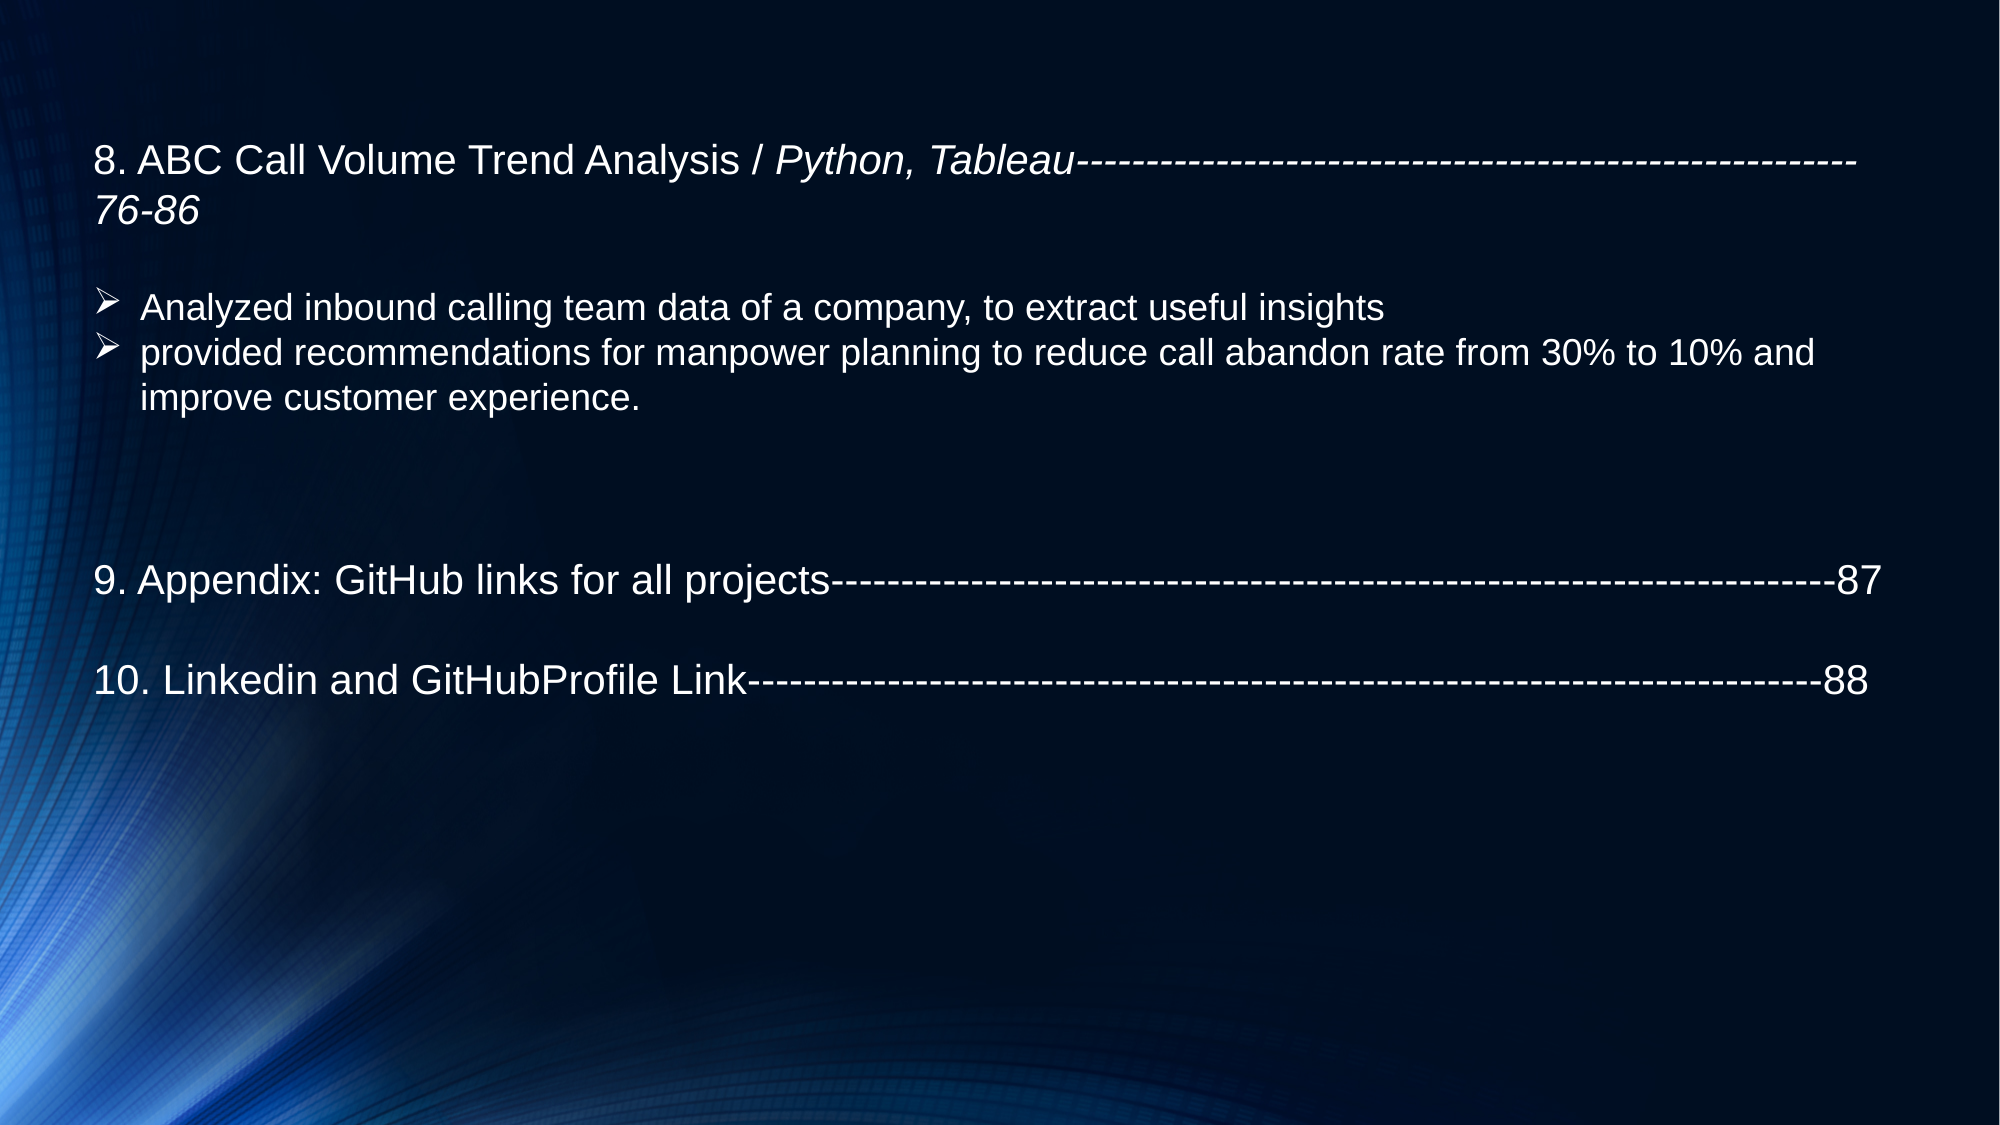

8. ABC Call Volume Trend Analysis / Python, Tableau--------------------------------------------------------76-86

Analyzed inbound calling team data of a company, to extract useful insights
provided recommendations for manpower planning to reduce call abandon rate from 30% to 10% and improve customer experience.

9. Appendix: GitHub links for all projects------------------------------------------------------------------------87

10. Linkedin and GitHubProfile Link-----------------------------------------------------------------------------88